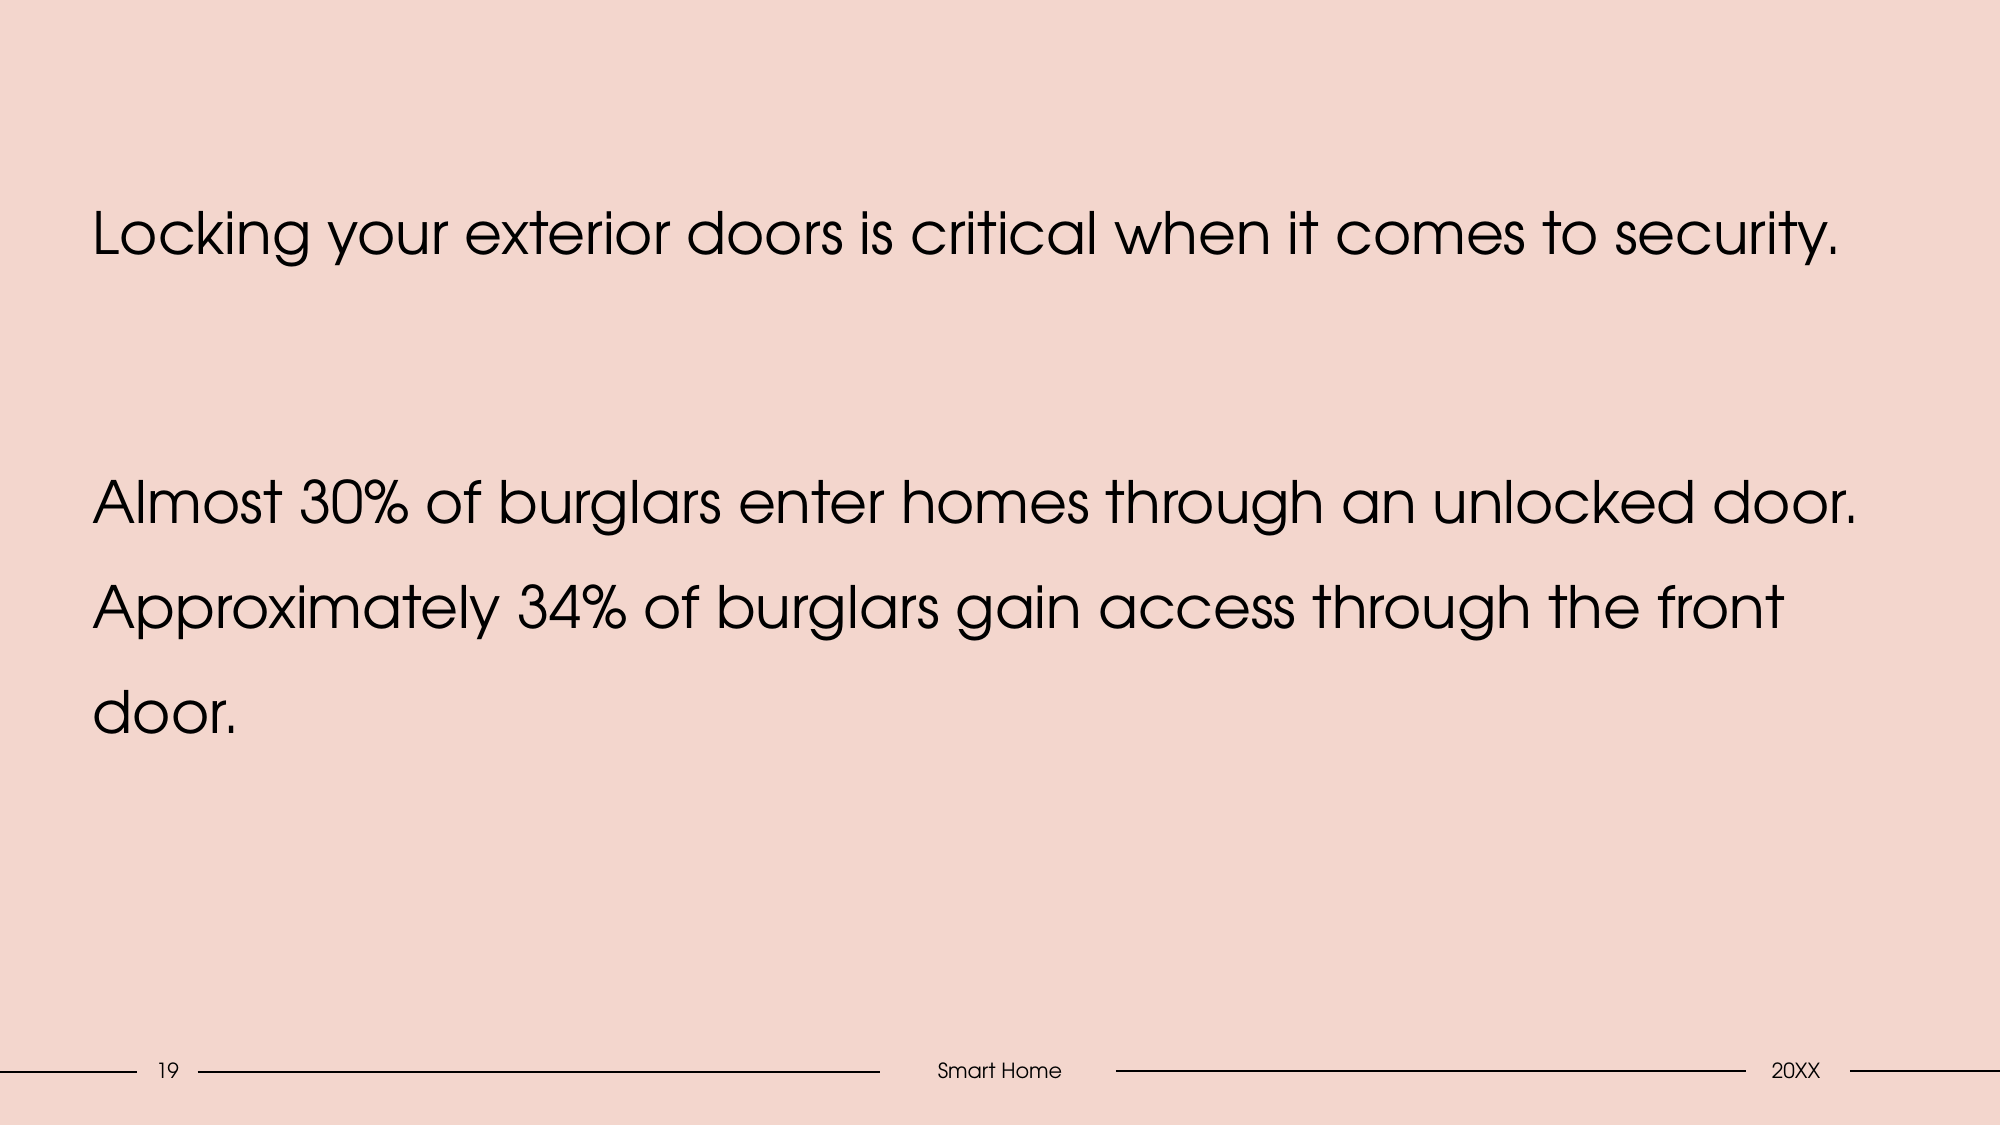

Locking your exterior doors is critical when it comes to security.
# Almost 30% of burglars enter homes through an unlocked door. Approximately 34% of burglars gain access through the front door.
19
Smart Home
20XX